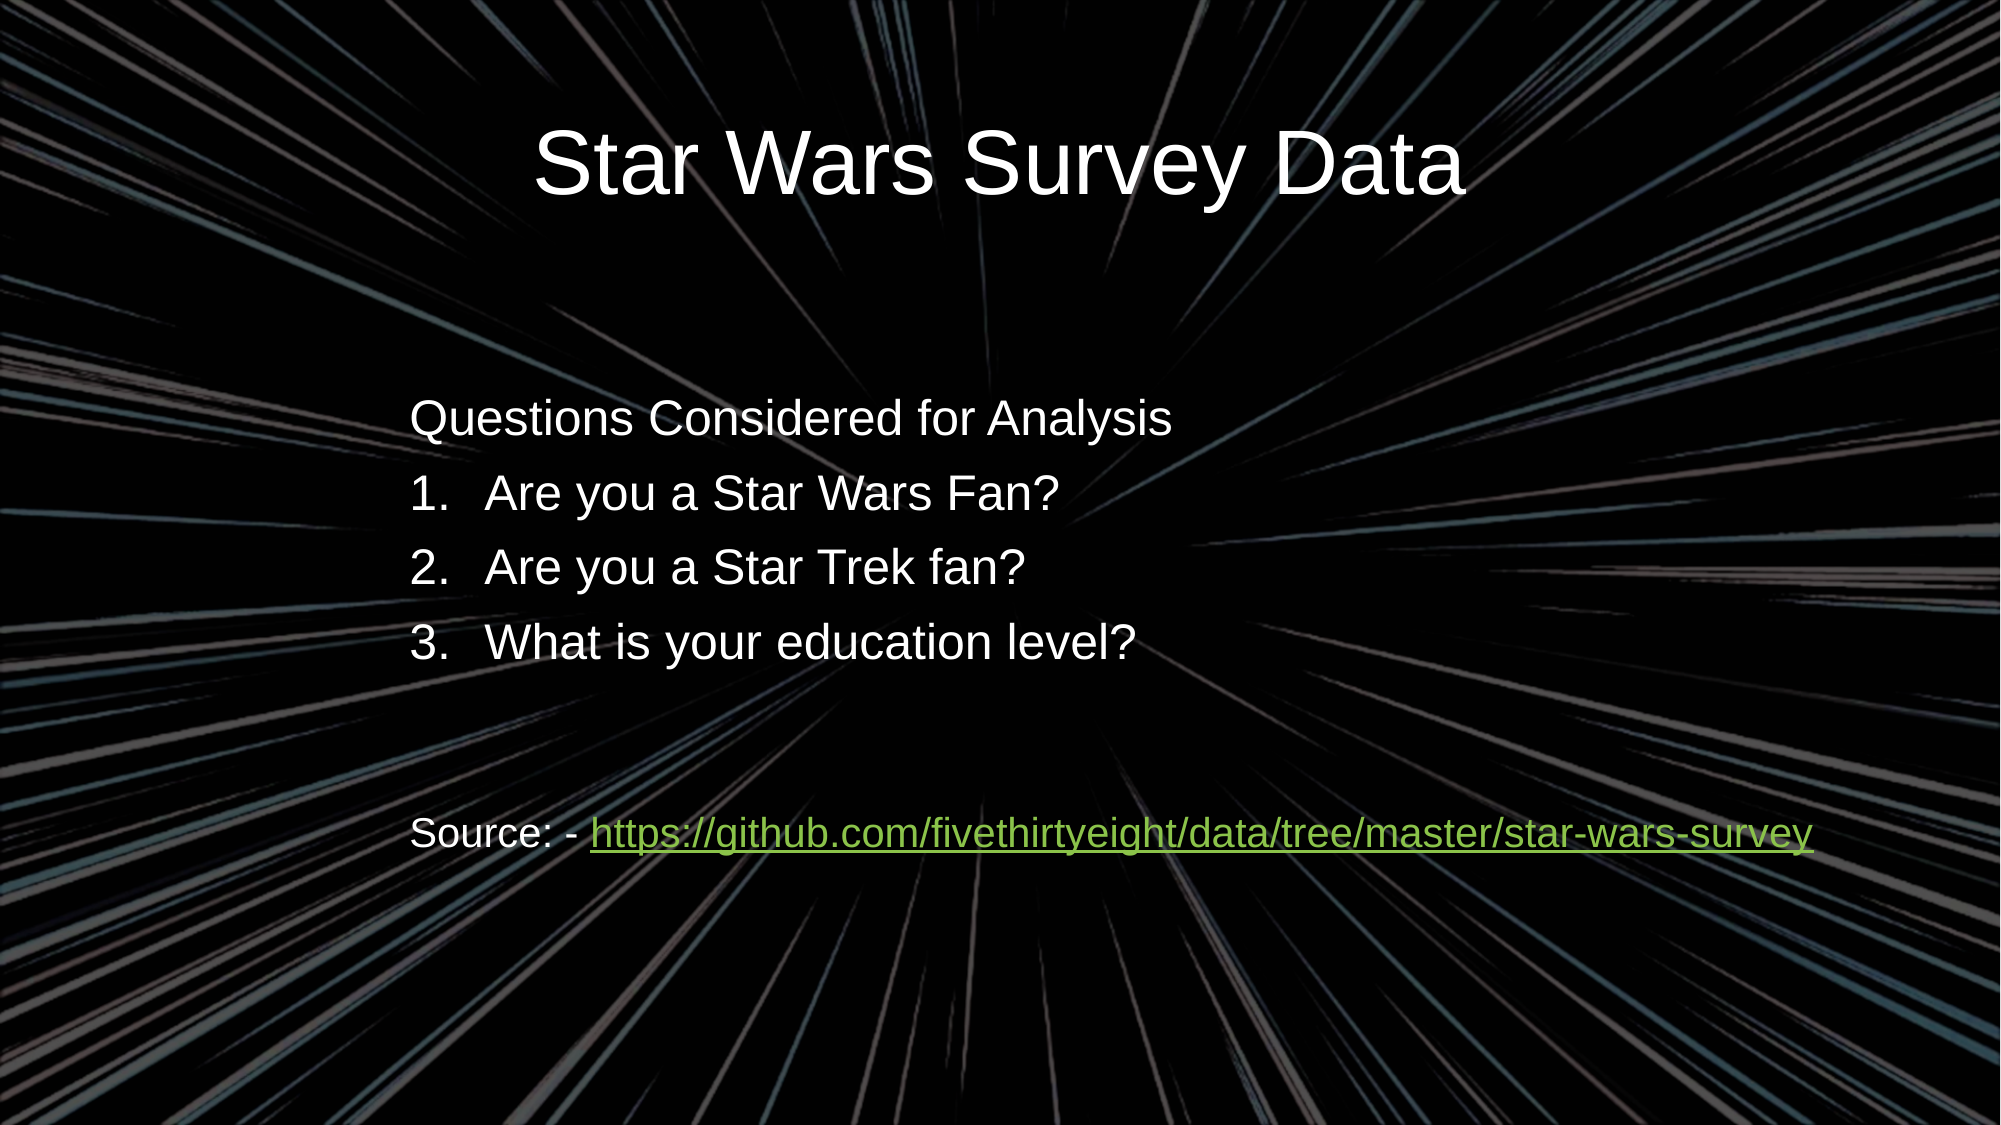

# Star Wars Survey Data

Questions Considered for Analysis
Are you a Star Wars Fan?
Are you a Star Trek fan?
What is your education level?

Source: - https://github.com/fivethirtyeight/data/tree/master/star-wars-survey